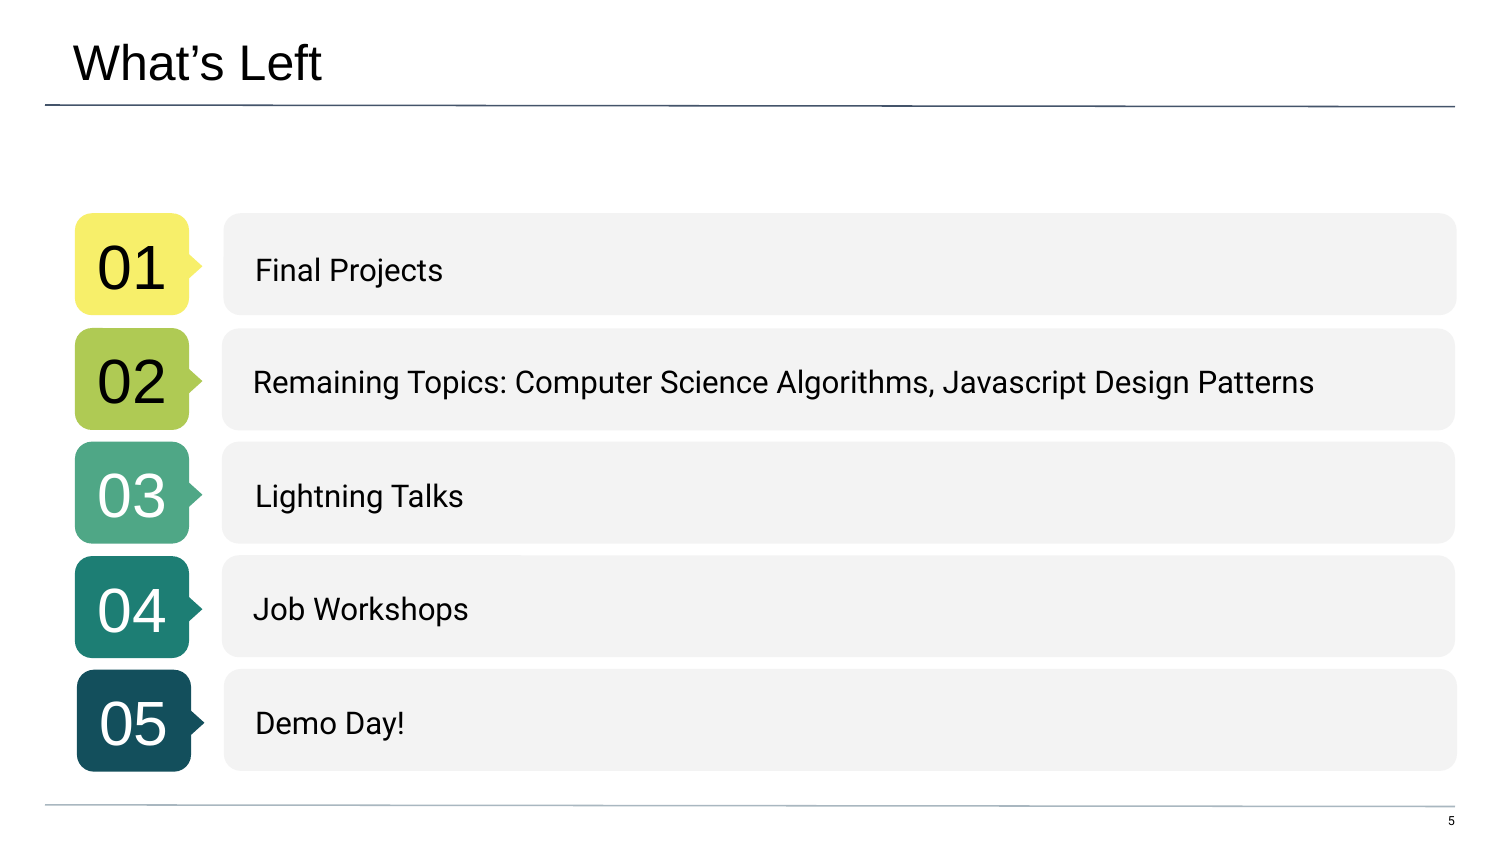

# What’s Left
Final Projects
Remaining Topics: Computer Science Algorithms, Javascript Design Patterns
Lightning Talks
Job Workshops
Demo Day!